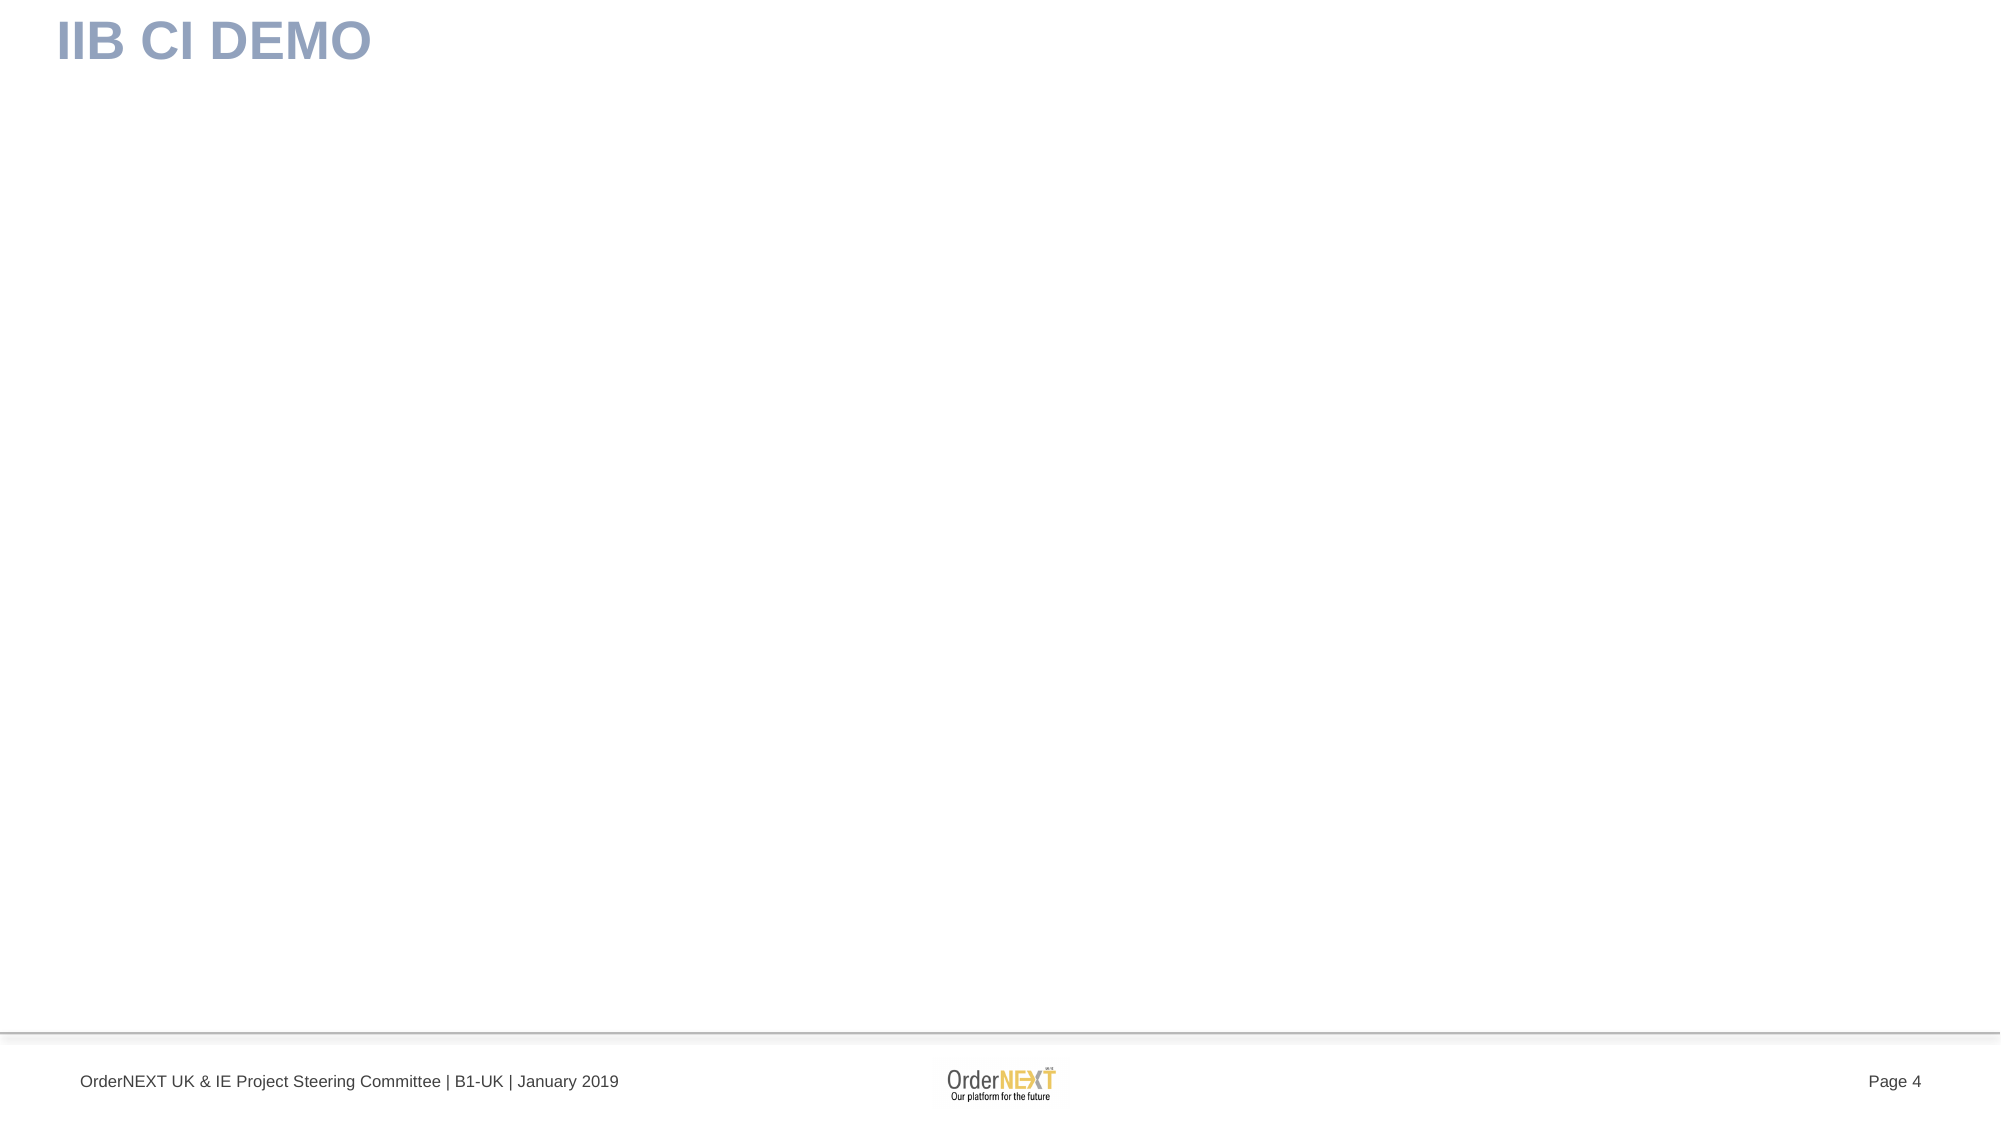

# IIB CI Demo

Page 4
OrderNEXT UK & IE Project Steering Committee | B1-UK | January 2019